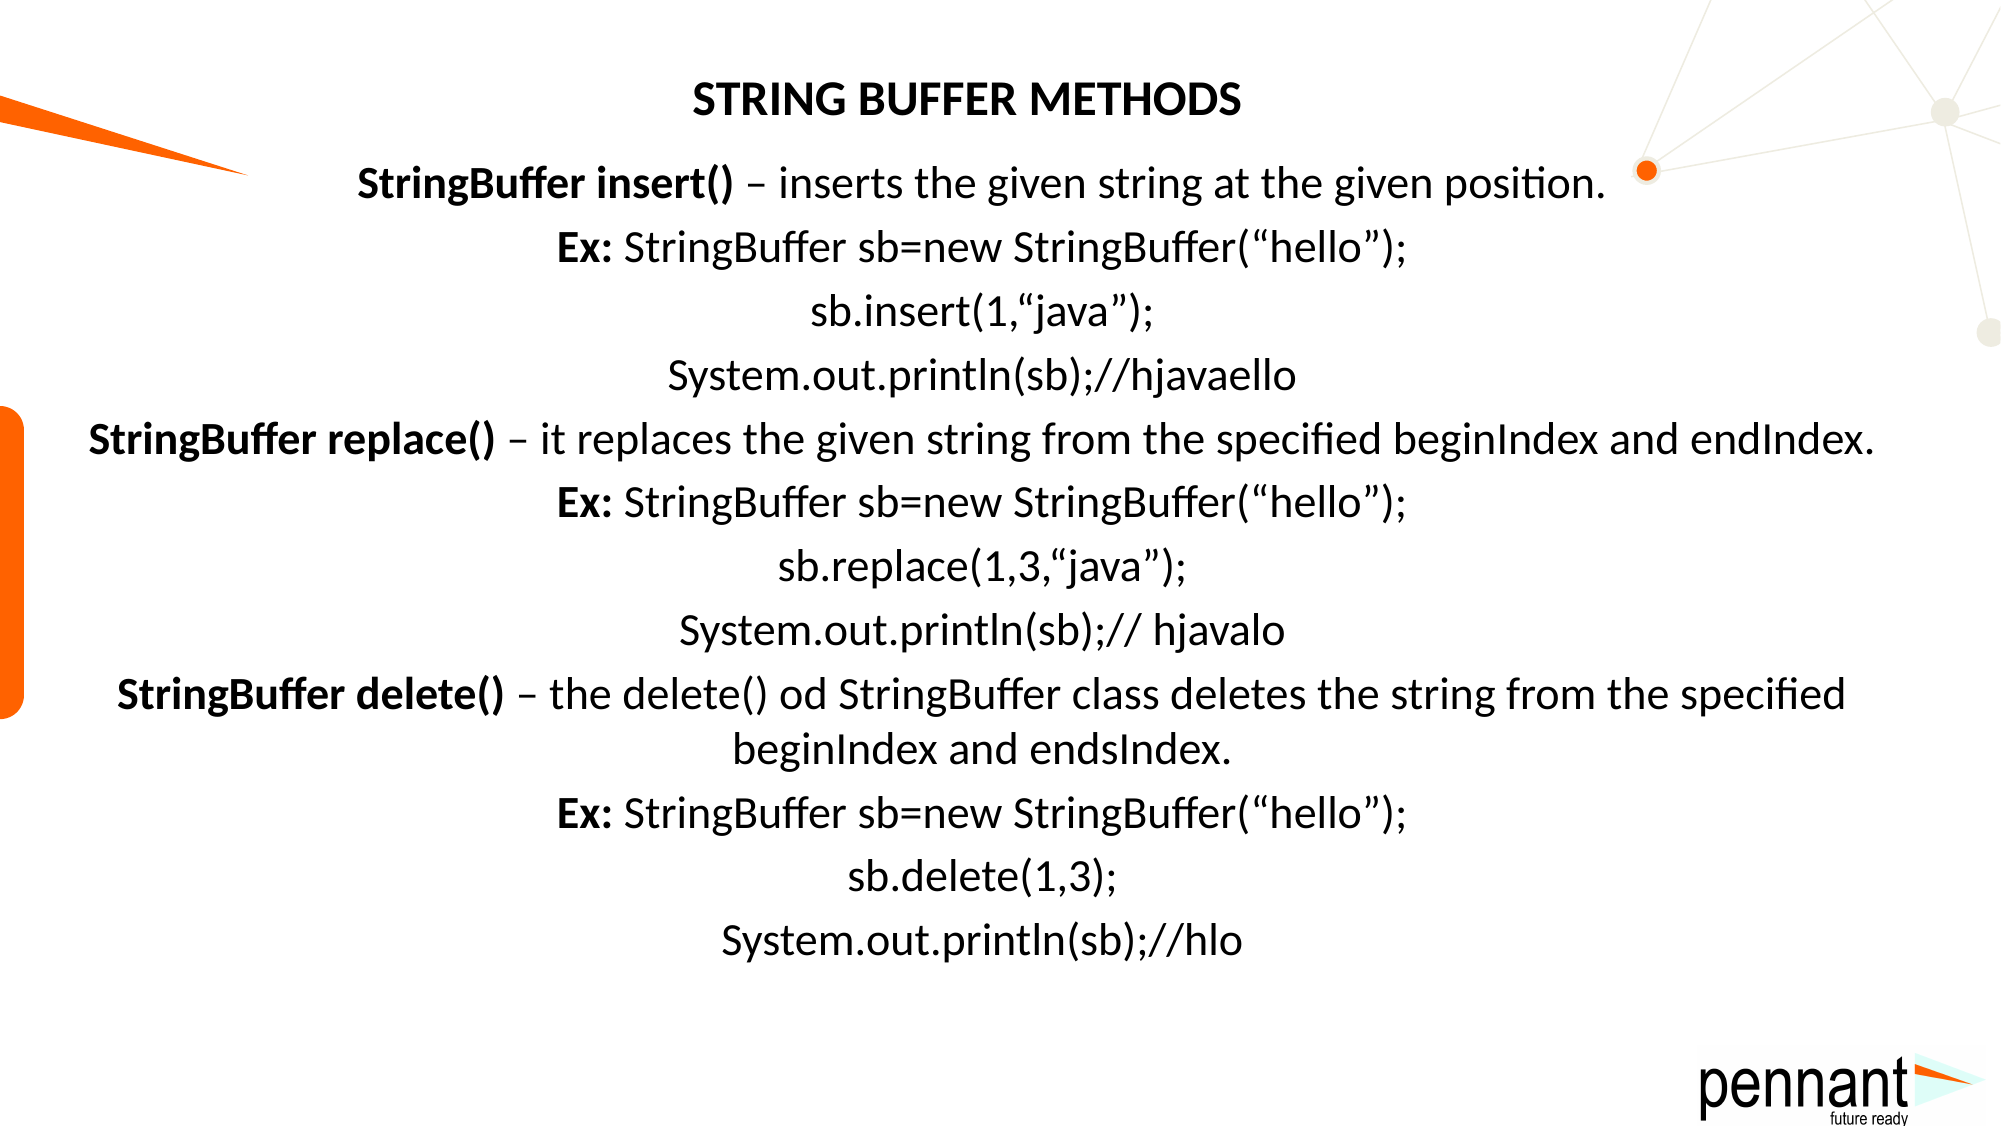

# STRING BUFFER METHODS
StringBuffer insert() – inserts the given string at the given position.
Ex: StringBuffer sb=new StringBuffer(“hello”);
sb.insert(1,“java”);
System.out.println(sb);//hjavaello
StringBuffer replace() – it replaces the given string from the specified beginIndex and endIndex.
Ex: StringBuffer sb=new StringBuffer(“hello”);
sb.replace(1,3,“java”);
System.out.println(sb);// hjavalo
StringBuffer delete() – the delete() od StringBuffer class deletes the string from the specified beginIndex and endsIndex.
Ex: StringBuffer sb=new StringBuffer(“hello”);
sb.delete(1,3);
System.out.println(sb);//hlo